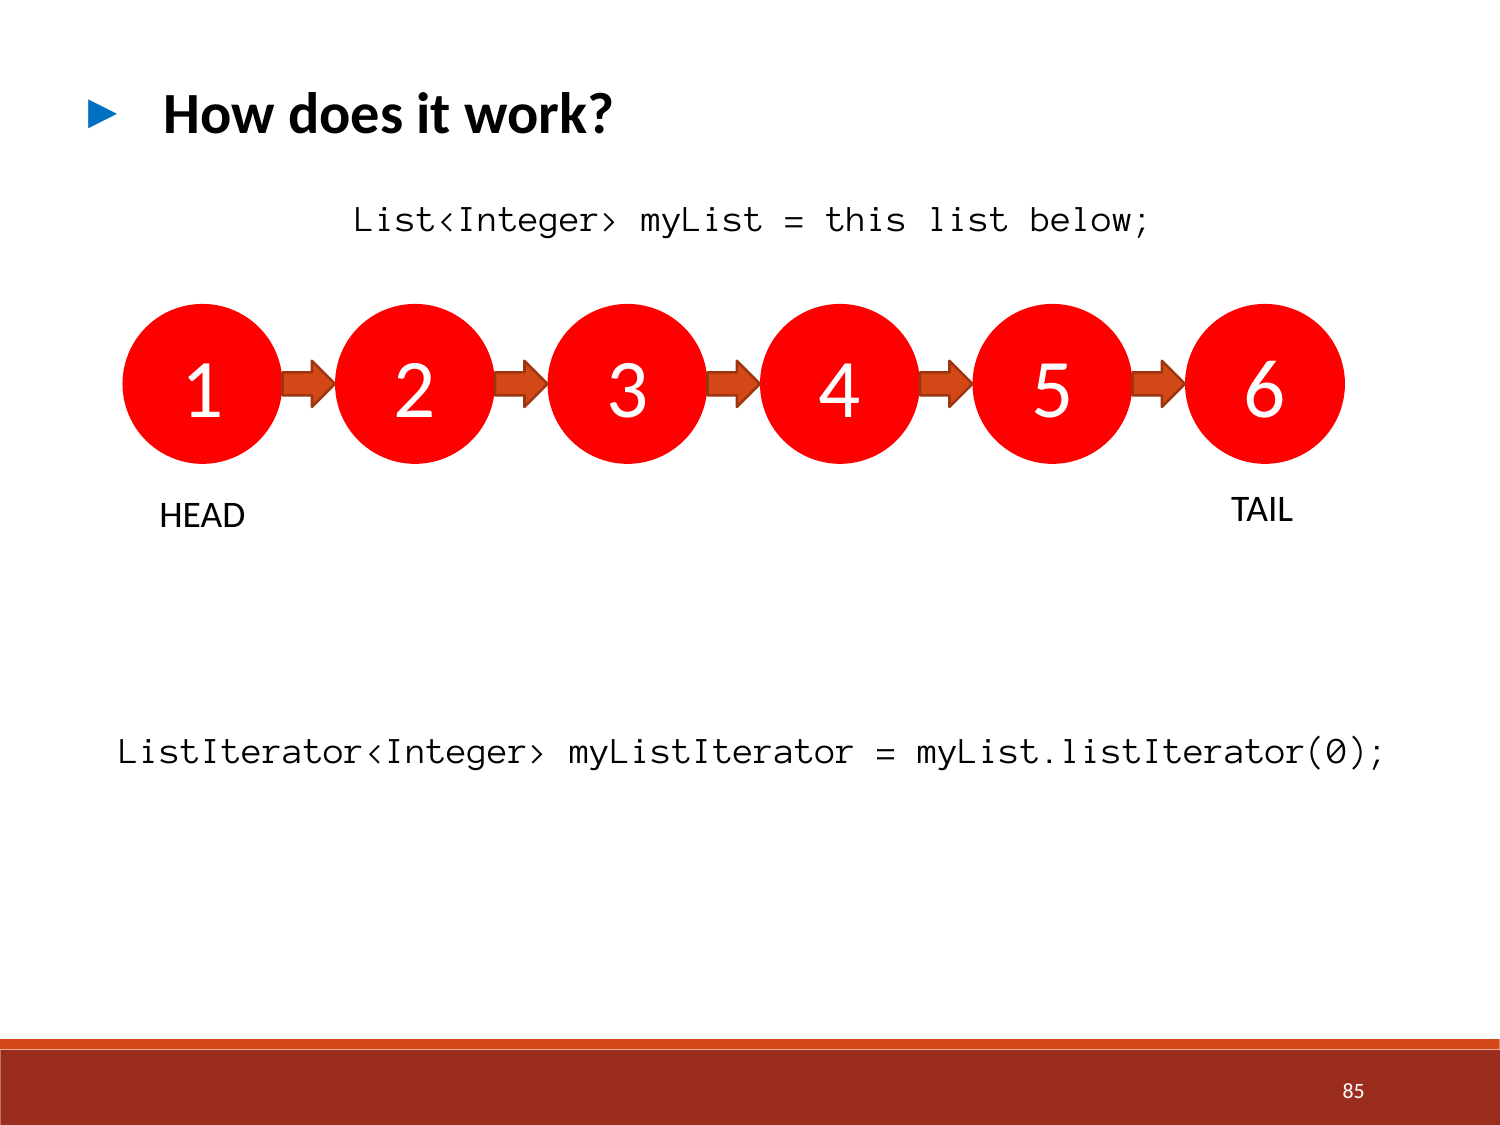

How does it work?
List<Integer> myList = this list below;
1
2
3
4
5
6

TAIL
HEAD
ListIterator<Integer> myListIterator = myList.listIterator(0);
85